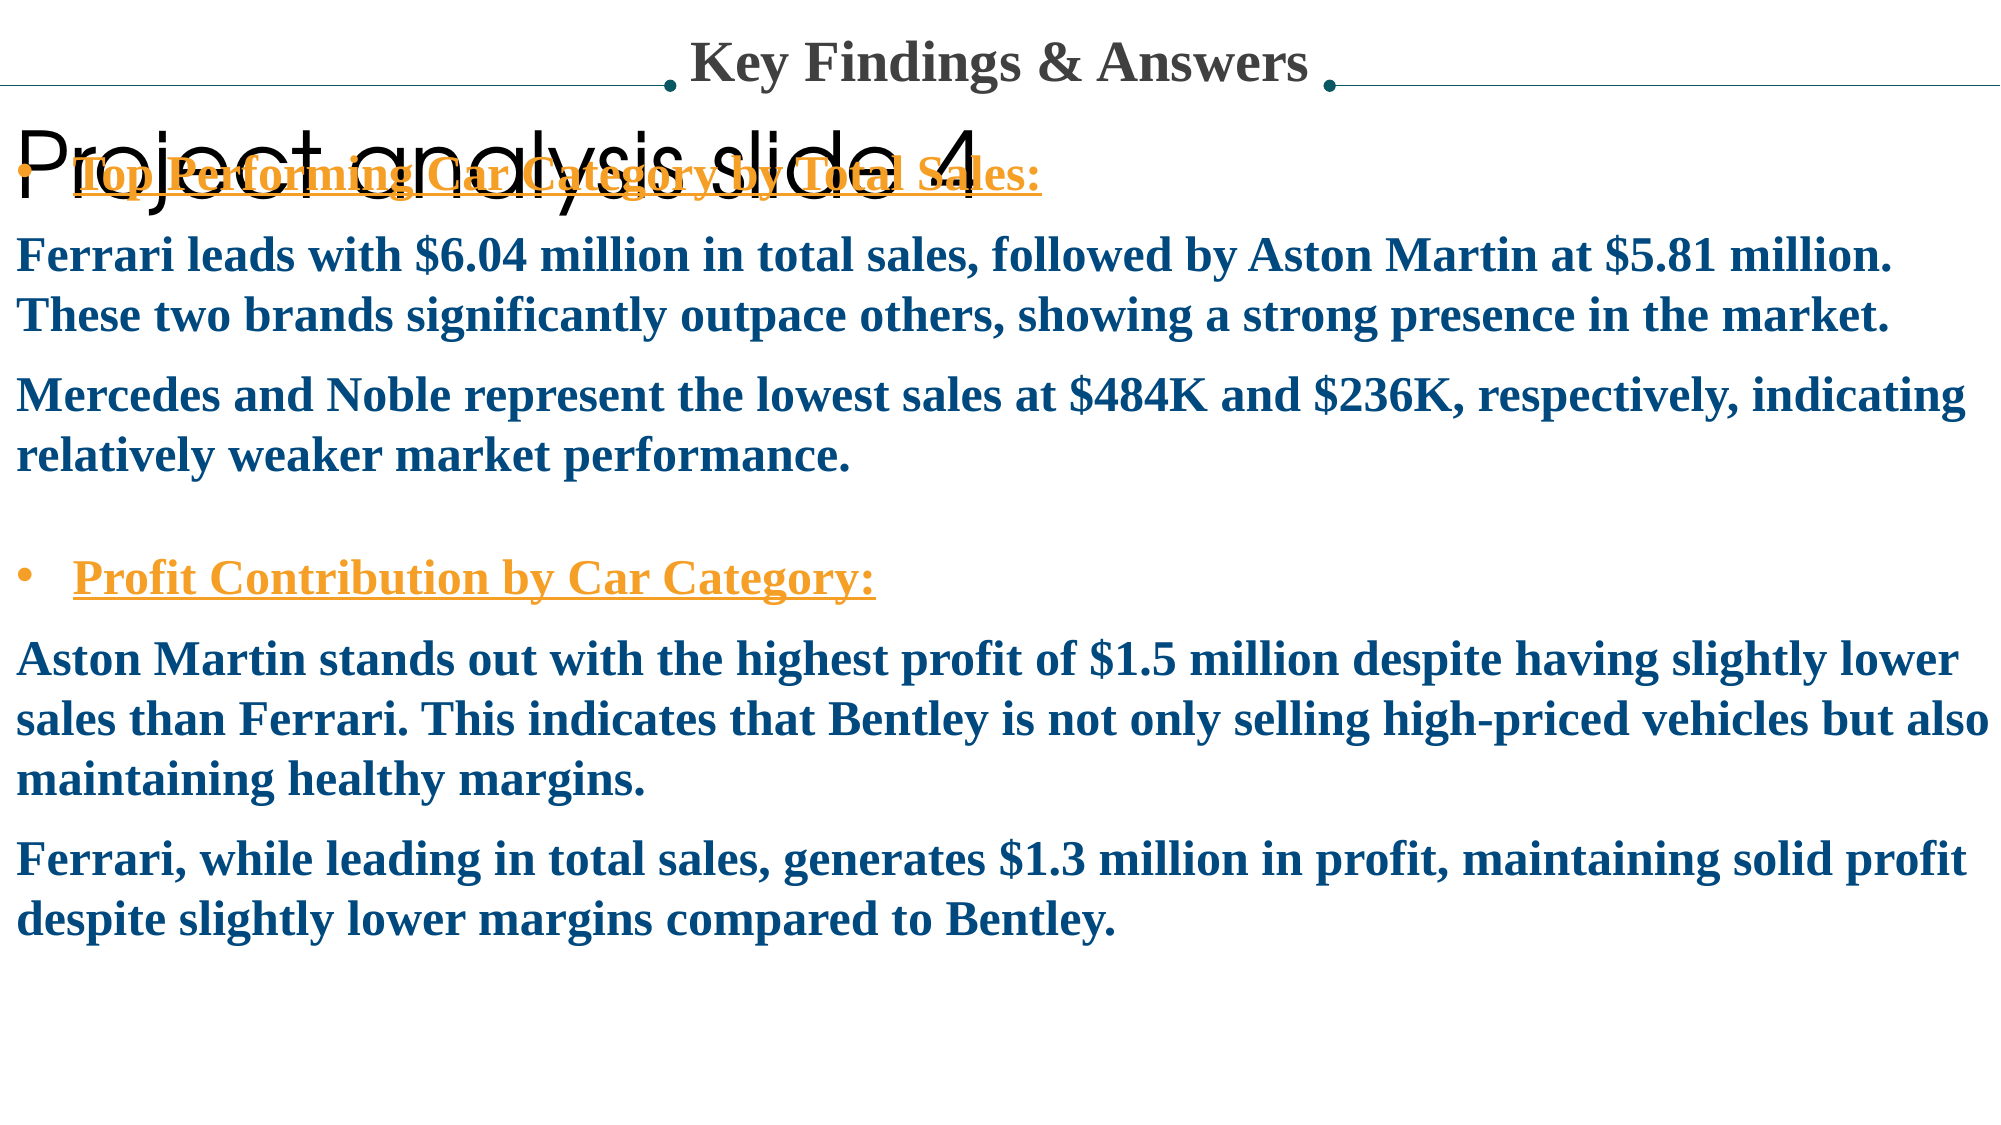

Key Findings & Answers
Project analysis slide 4
Top Performing Car Category by Total Sales:
Ferrari leads with $6.04 million in total sales, followed by Aston Martin at $5.81 million. These two brands significantly outpace others, showing a strong presence in the market.
Mercedes and Noble represent the lowest sales at $484K and $236K, respectively, indicating relatively weaker market performance.
Profit Contribution by Car Category:
Aston Martin stands out with the highest profit of $1.5 million despite having slightly lower sales than Ferrari. This indicates that Bentley is not only selling high-priced vehicles but also maintaining healthy margins.
Ferrari, while leading in total sales, generates $1.3 million in profit, maintaining solid profit despite slightly lower margins compared to Bentley.